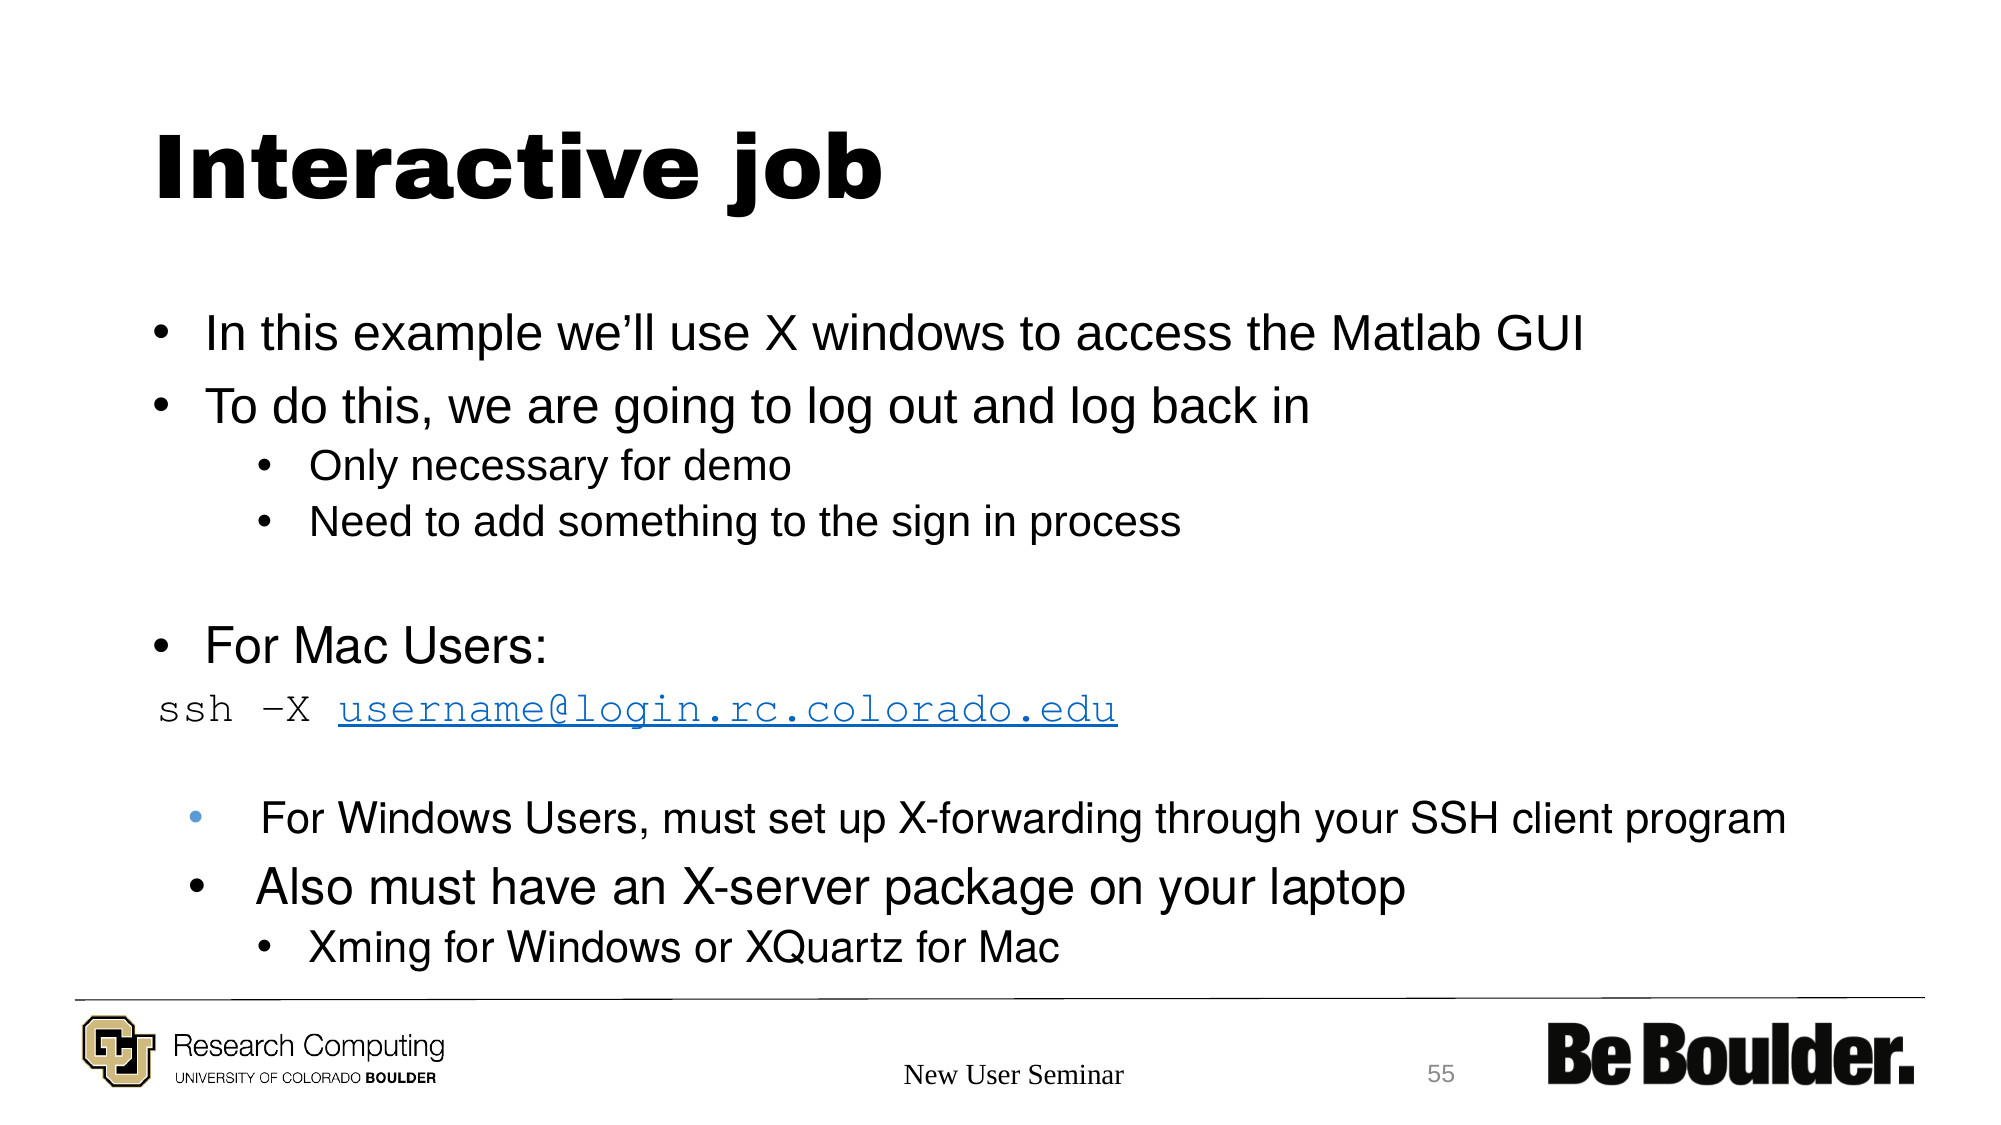

# Interactive job
In this example we’ll use X windows to access the Matlab GUI
To do this, we are going to log out and log back in
Only necessary for demo
Need to add something to the sign in process

For Mac Users:
	ssh -X username@login.rc.colorado.edu

For Windows Users, must set up X-forwarding through your SSH client program
Also must have an X-server package on your laptop
Xming for Windows or XQuartz for Mac
New User Seminar
55